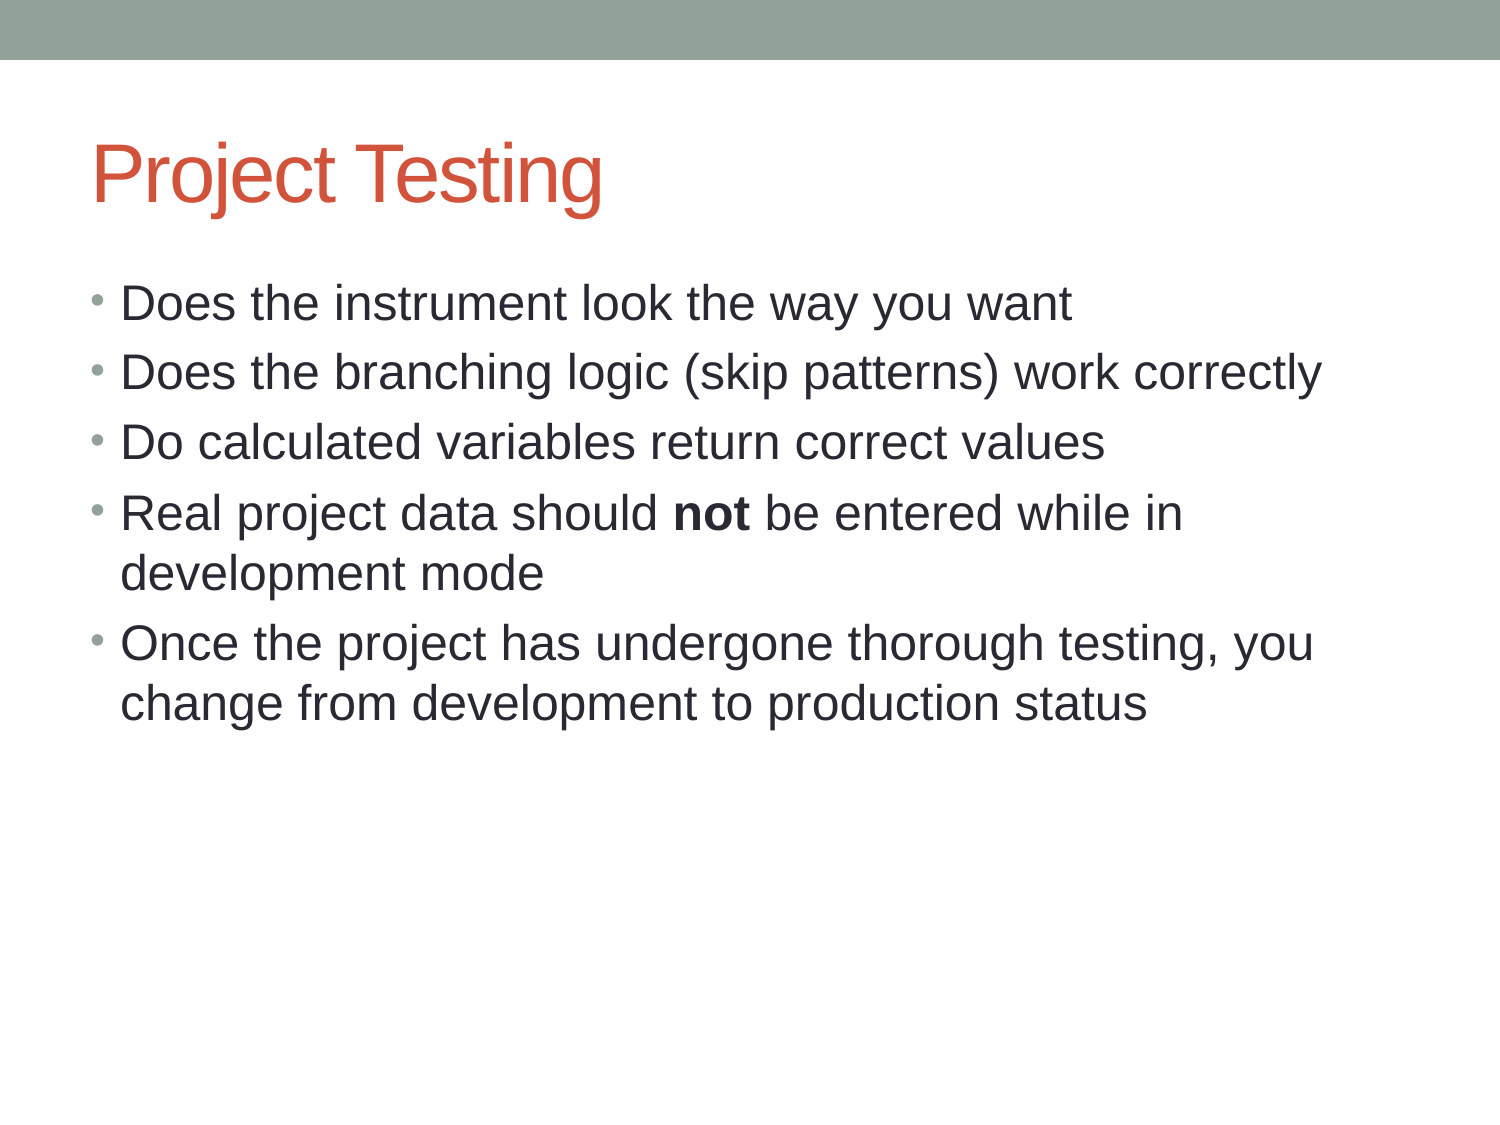

# Project Testing
Does the instrument look the way you want
Does the branching logic (skip patterns) work correctly
Do calculated variables return correct values
Real project data should not be entered while in development mode
Once the project has undergone thorough testing, you change from development to production status